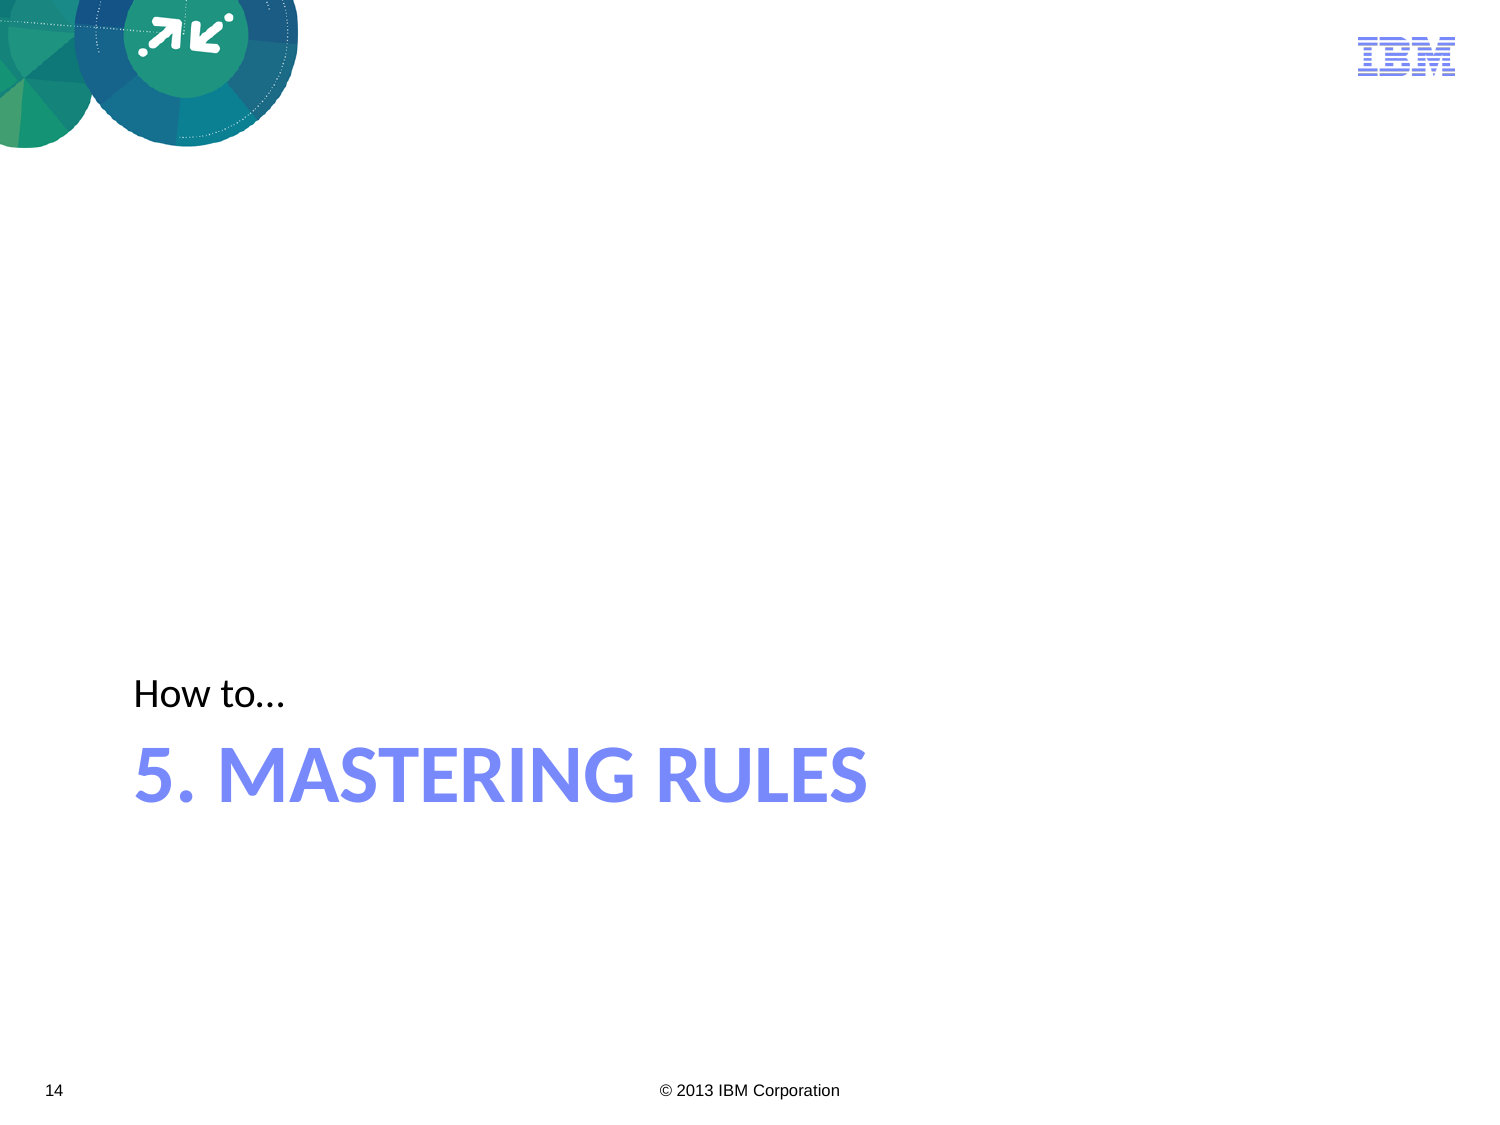

How to…
# 5. Mastering Rules
14